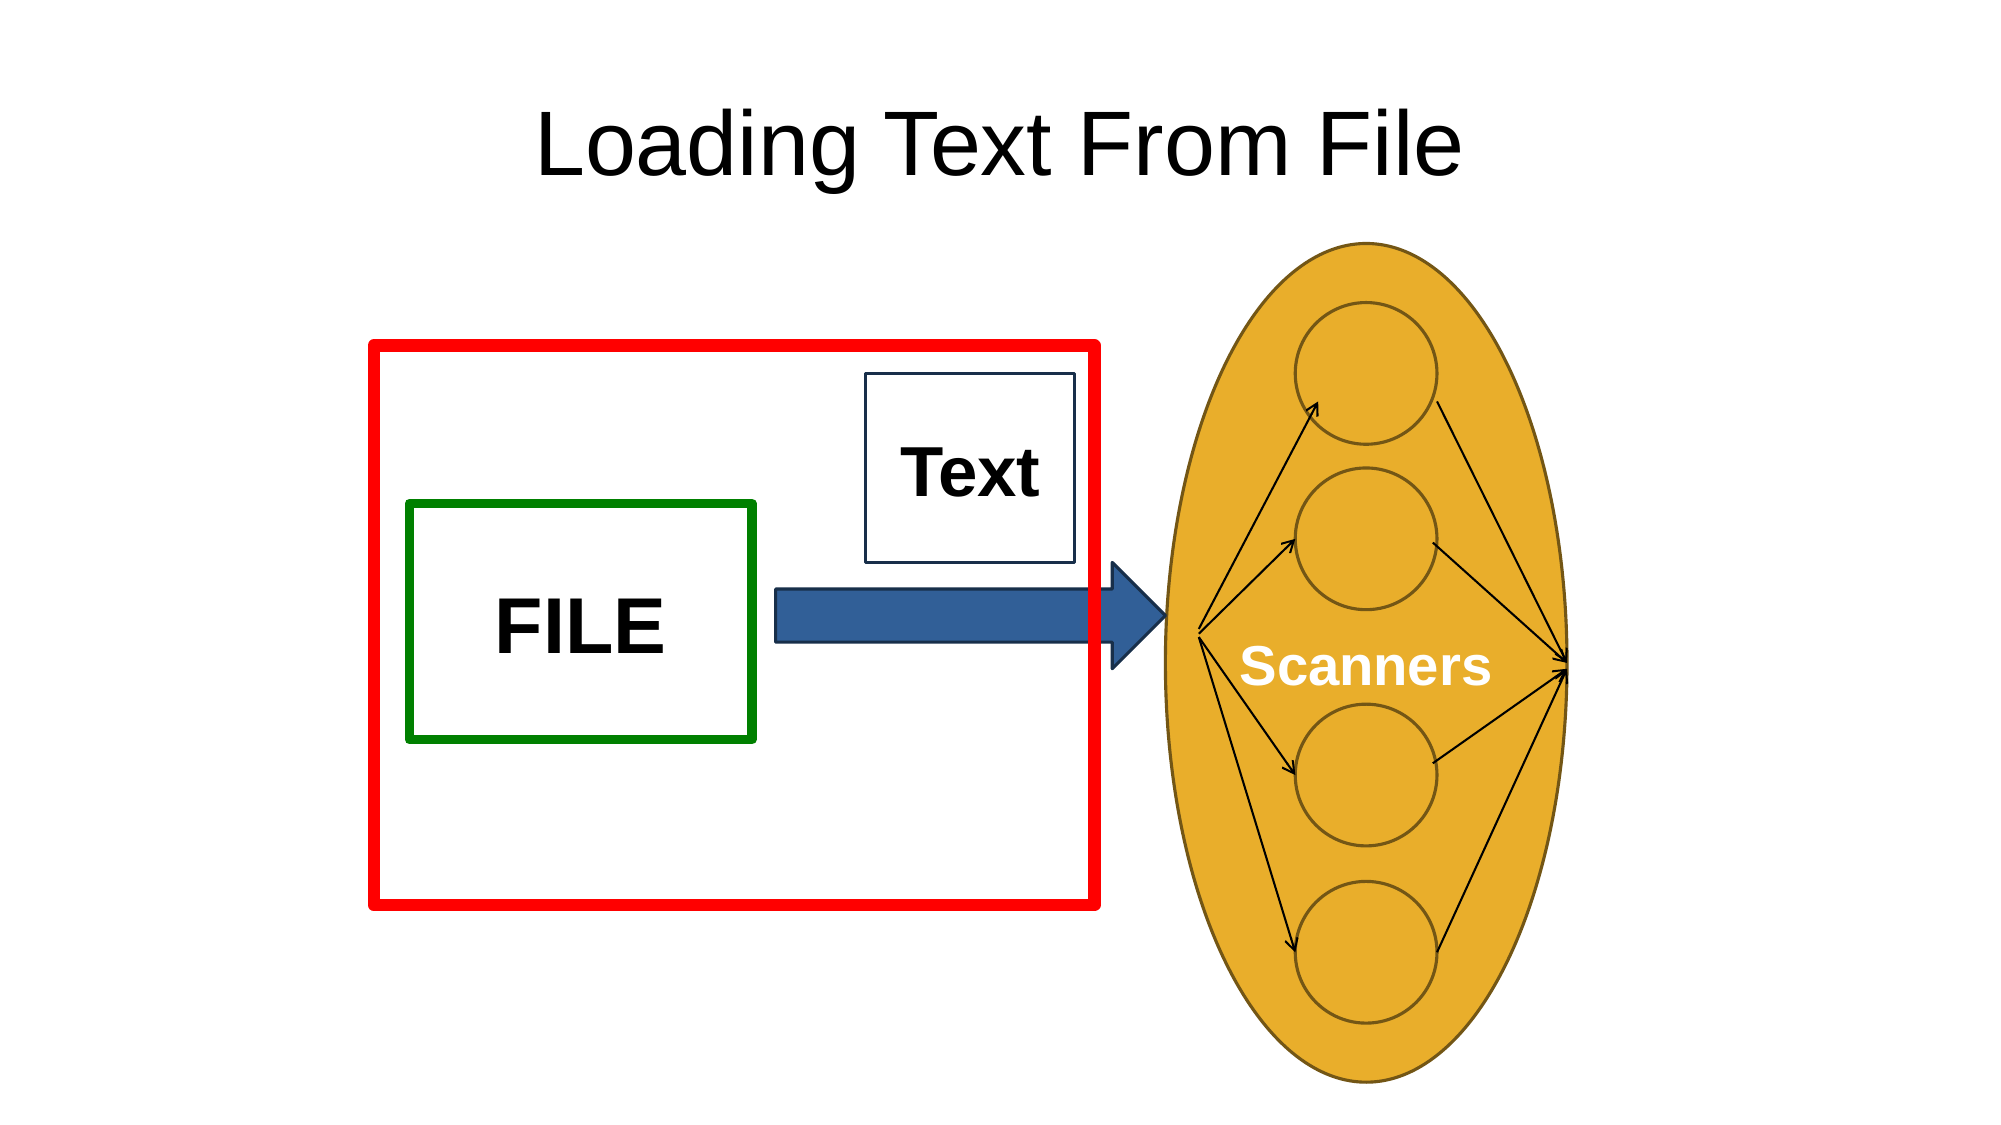

# Loading Text From File
Scanners

Text

FILE